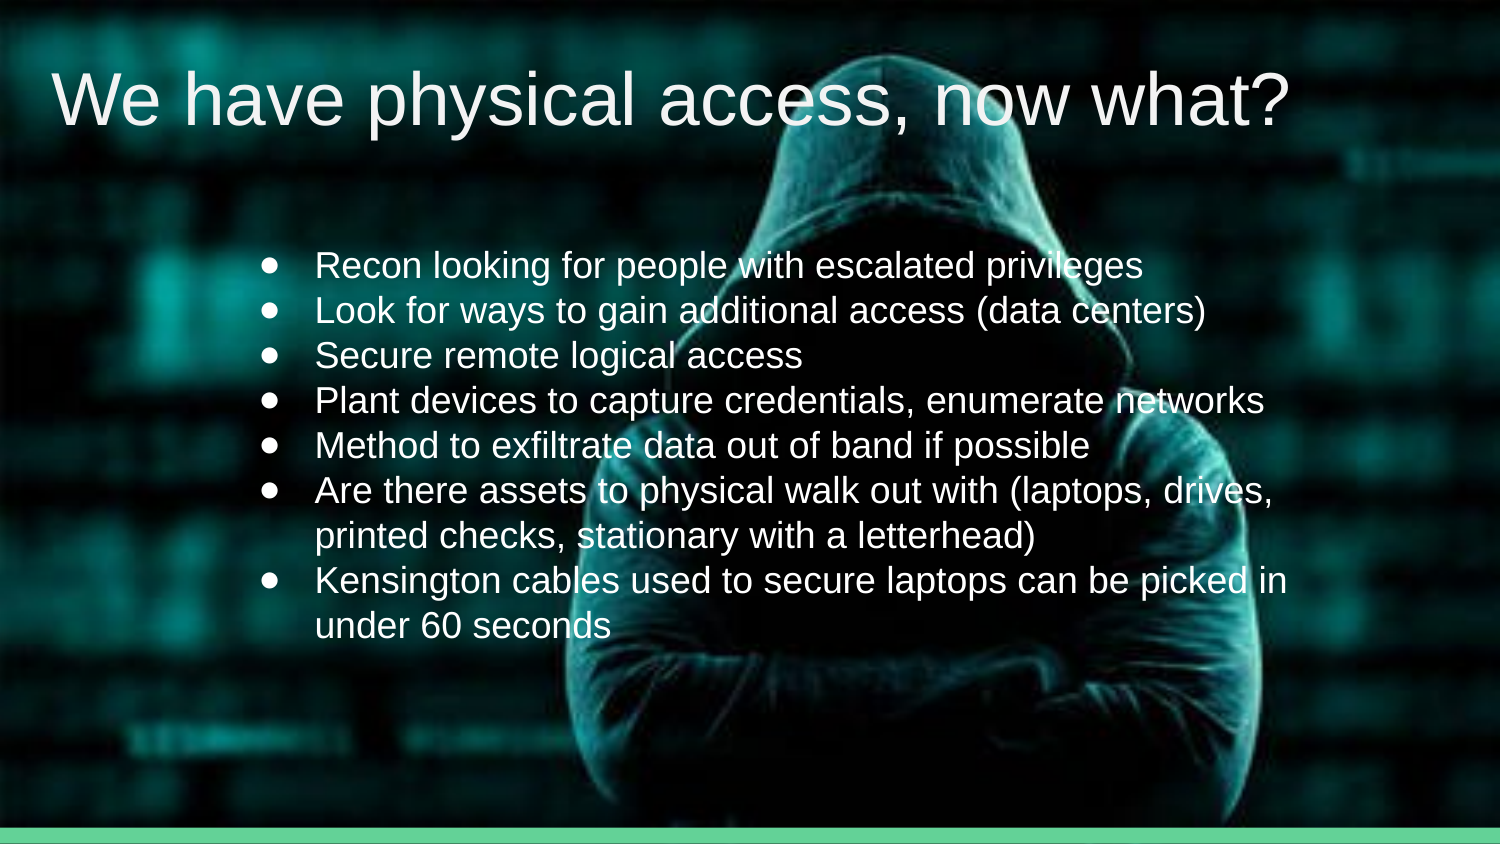

# We have physical access, now what?
Recon looking for people with escalated privileges
Look for ways to gain additional access (data centers)
Secure remote logical access
Plant devices to capture credentials, enumerate networks
Method to exfiltrate data out of band if possible
Are there assets to physical walk out with (laptops, drives, printed checks, stationary with a letterhead)
Kensington cables used to secure laptops can be picked in under 60 seconds